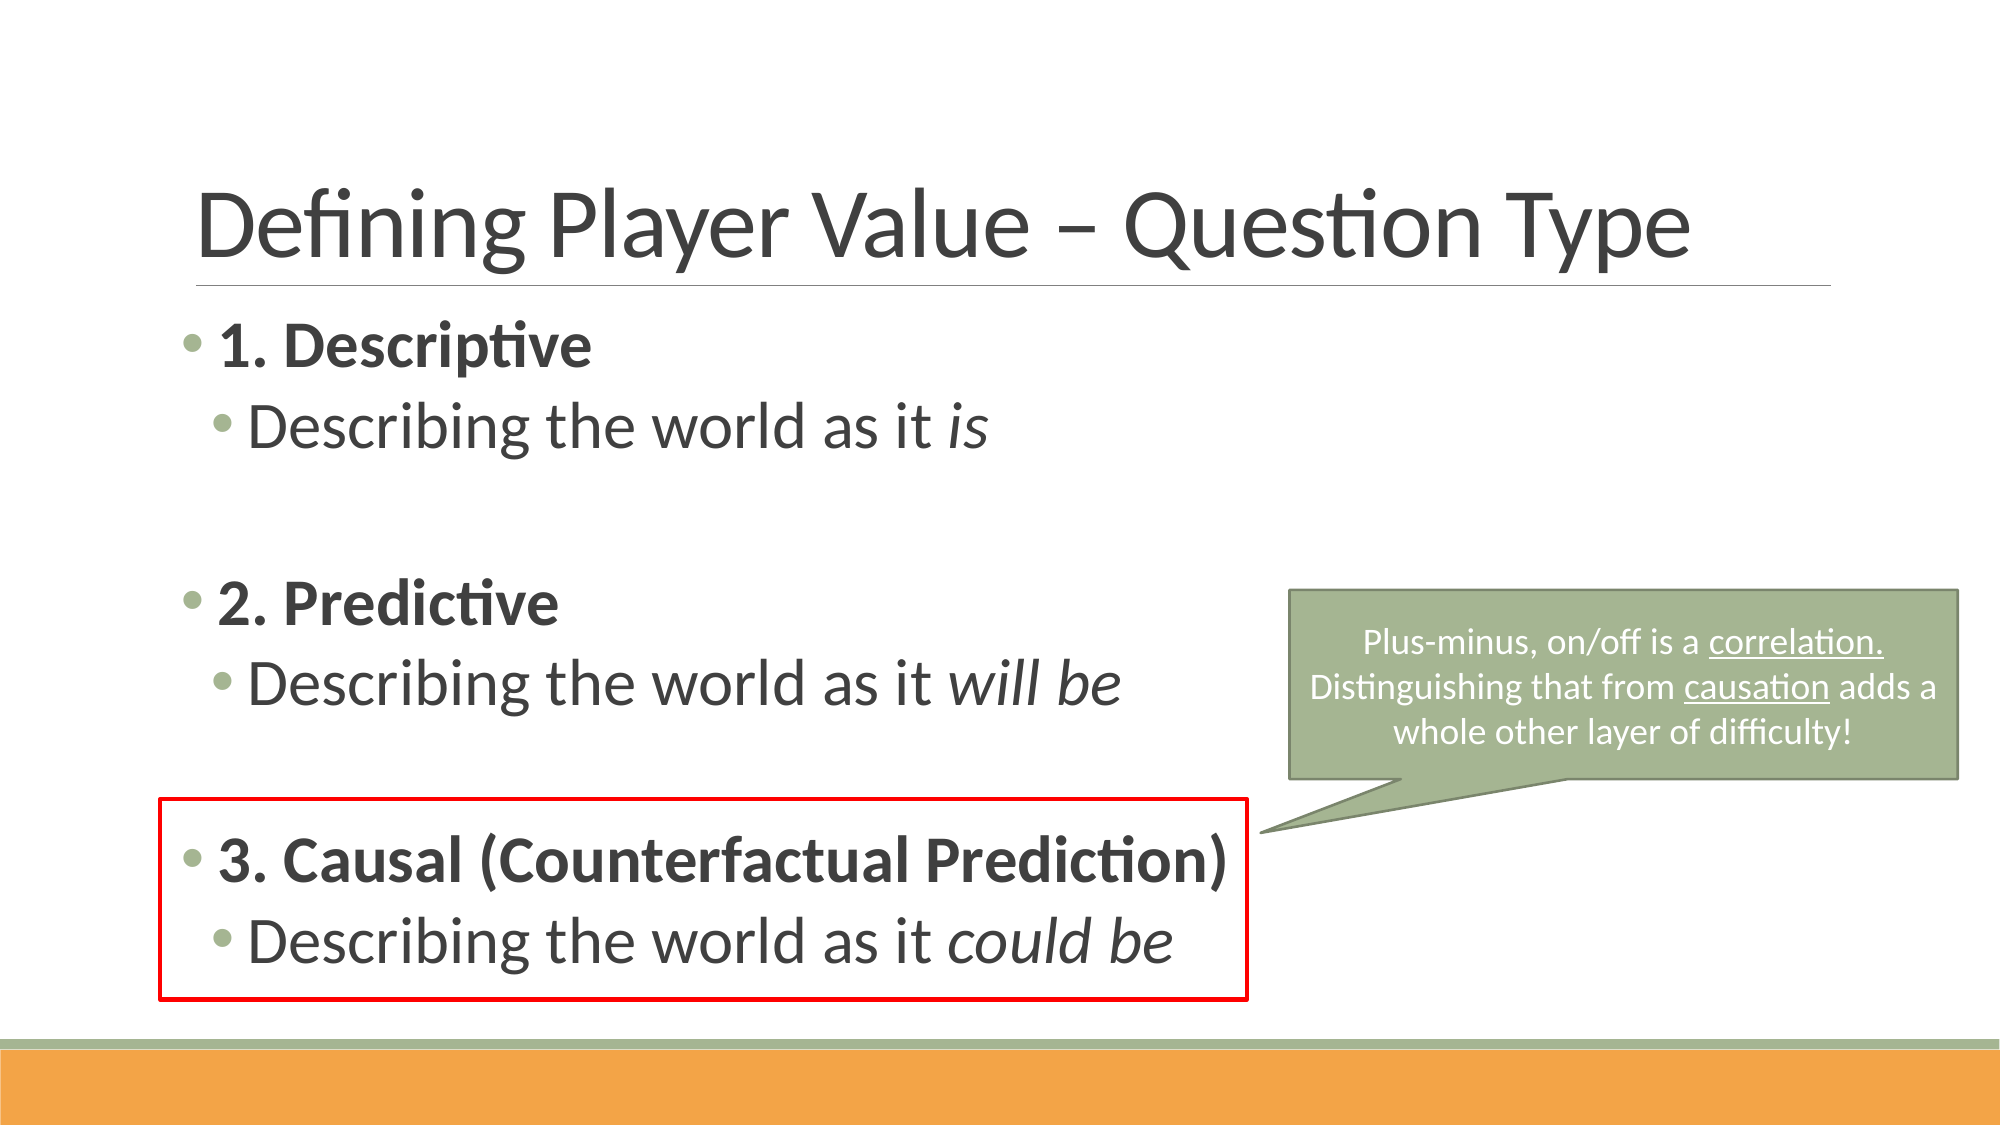

# Defining Player Value – Question Type
1. Descriptive
Describing the world as it is
2. Predictive
Describing the world as it will be
3. Causal (Counterfactual Prediction)
Describing the world as it could be
Plus-minus, on/off is a correlation. Distinguishing that from causation adds a whole other layer of difficulty!